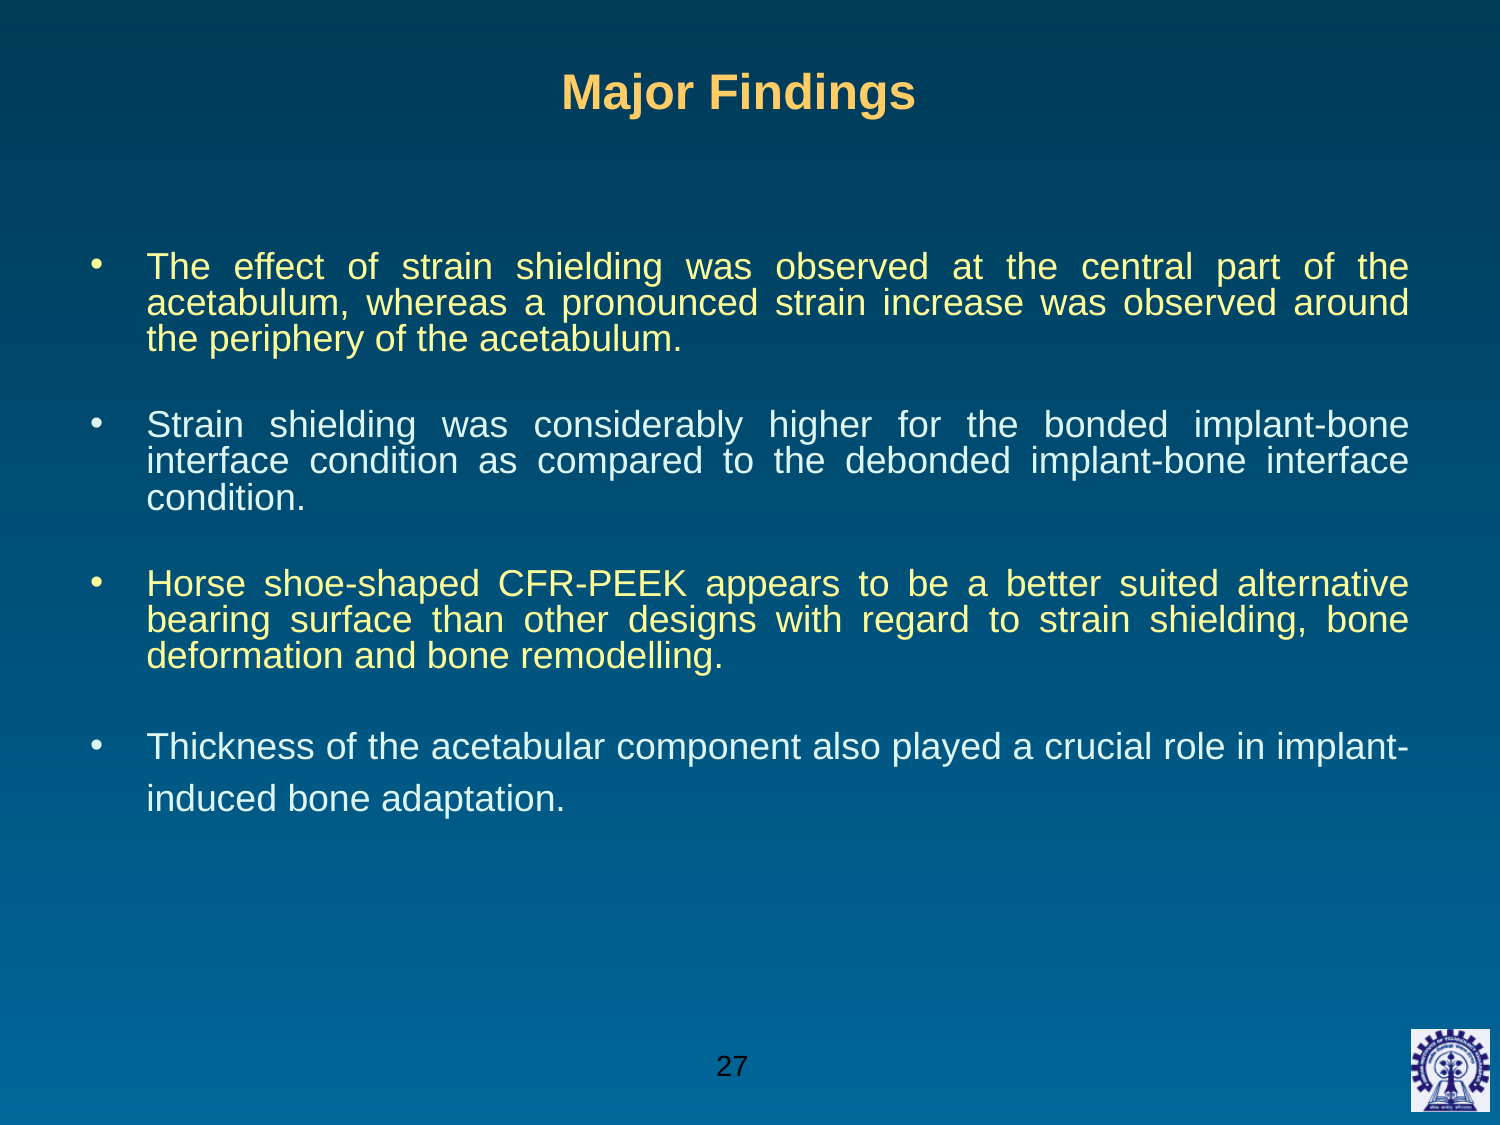

# Major Findings

The effect of strain shielding was observed at the central part of the acetabulum, whereas a pronounced strain increase was observed around the periphery of the acetabulum.

Strain shielding was considerably higher for the bonded implant-bone interface condition as compared to the debonded implant-bone interface condition.

Horse shoe-shaped CFR-PEEK appears to be a better suited alternative bearing surface than other designs with regard to strain shielding, bone deformation and bone remodelling.

Thickness of the acetabular component also played a crucial role in implant-induced bone adaptation.
27